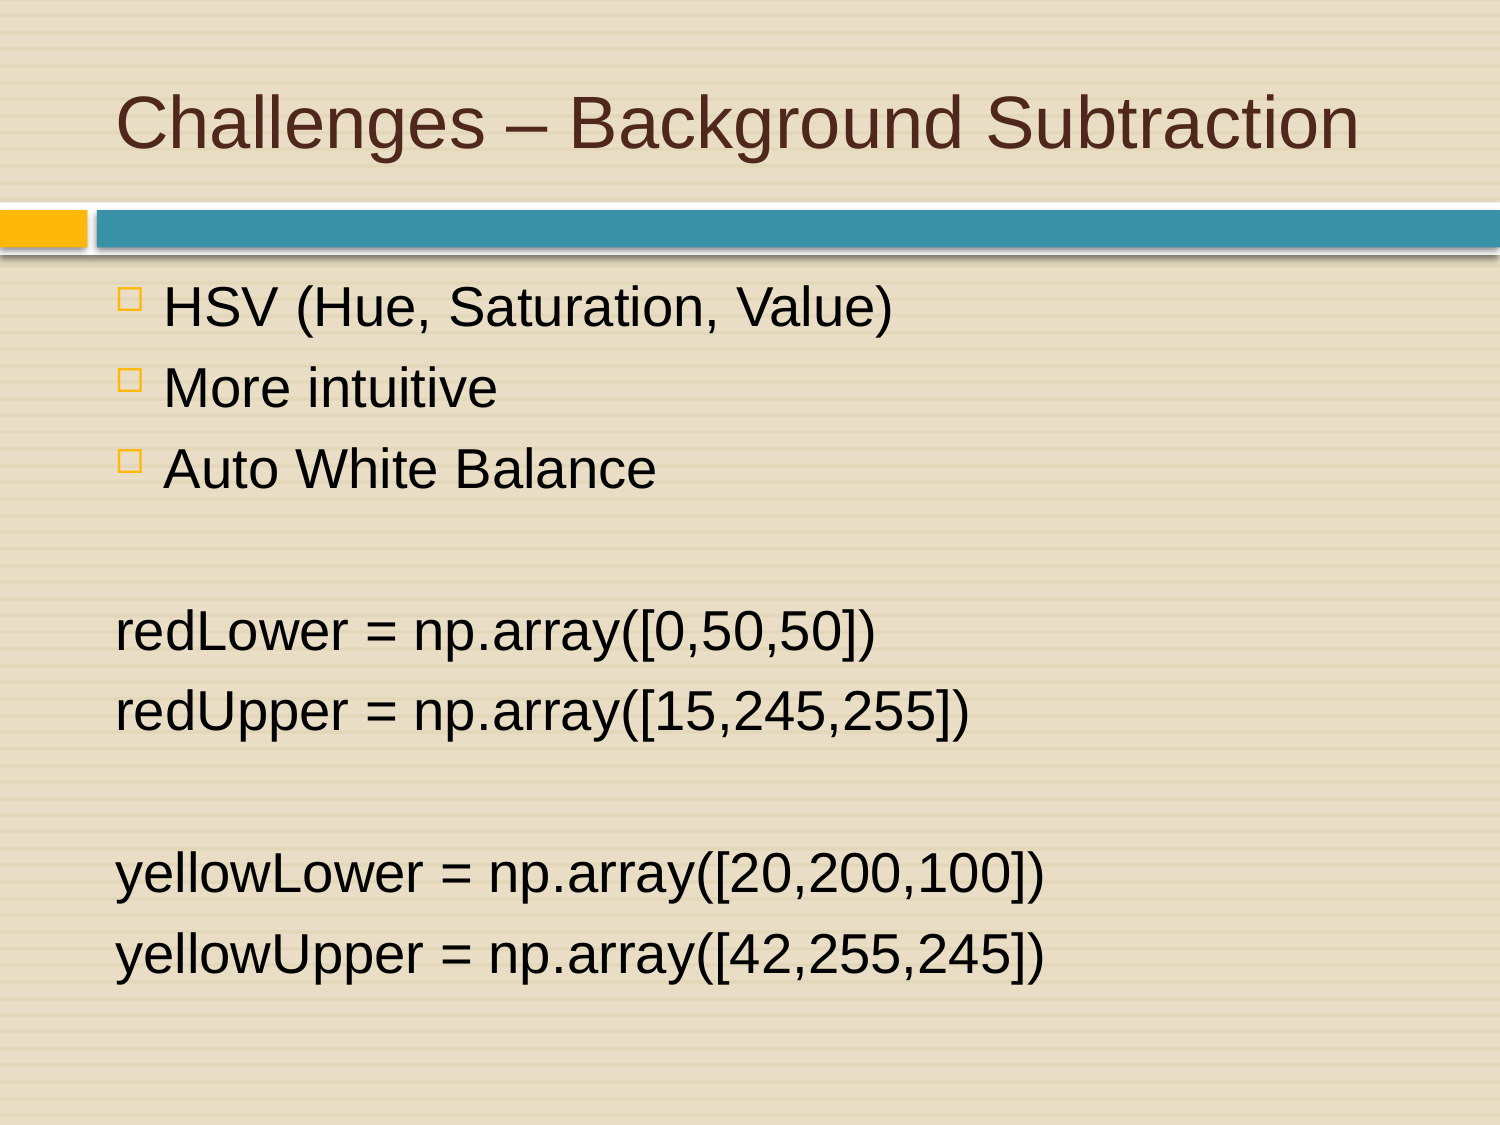

# Challenges – Background Subtraction
HSV (Hue, Saturation, Value)
More intuitive
Auto White Balance

redLower = np.array([0,50,50])
redUpper = np.array([15,245,255])

yellowLower = np.array([20,200,100])
yellowUpper = np.array([42,255,245])